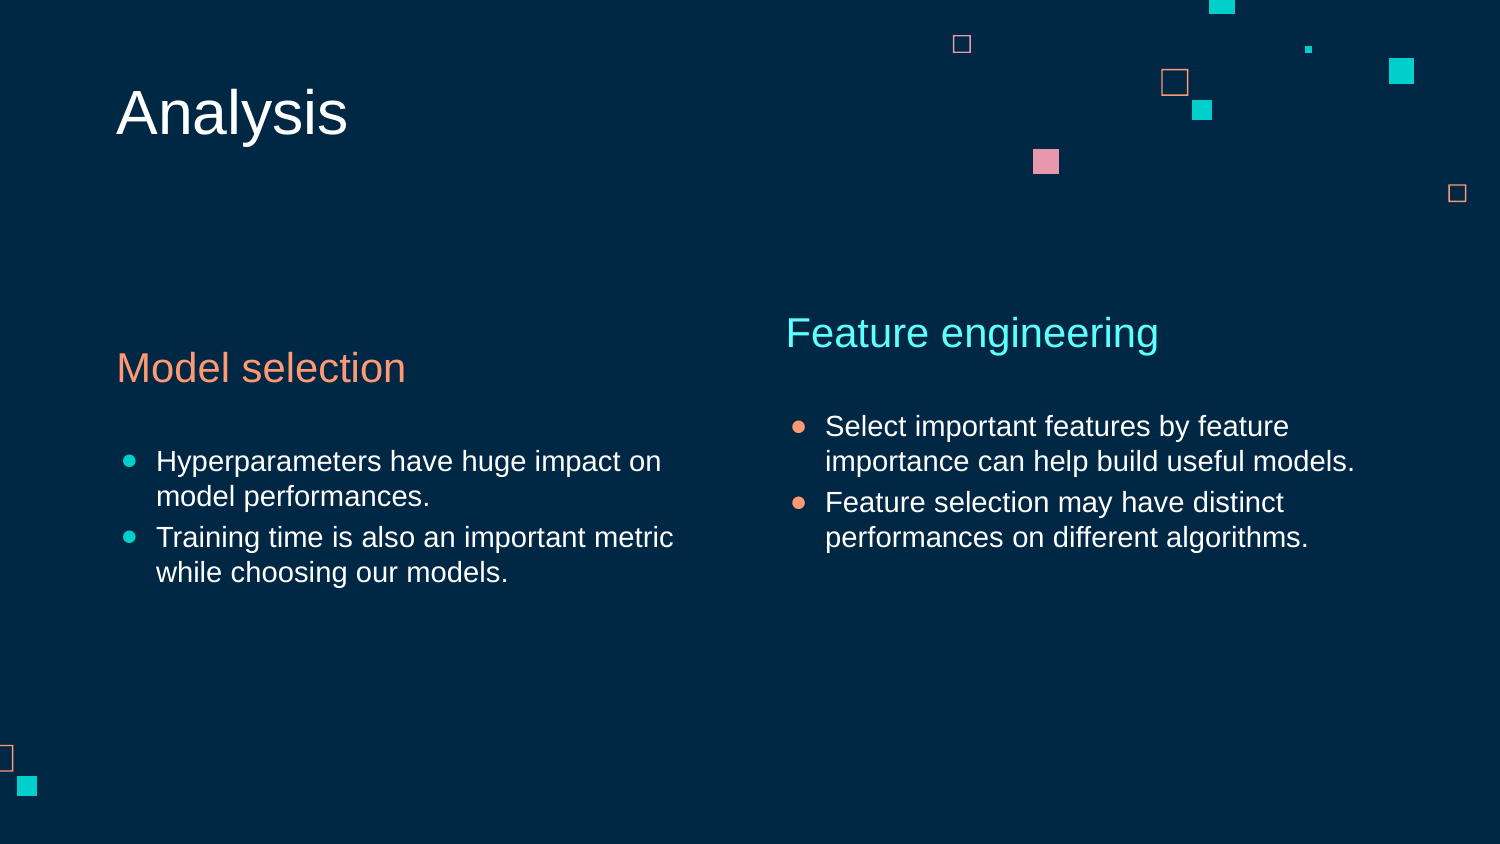

# Analysis

Model selection

Hyperparameters have huge impact on model performances.
Training time is also an important metric while choosing our models.
Feature engineering

Select important features by feature importance can help build useful models.
Feature selection may have distinct performances on different algorithms.